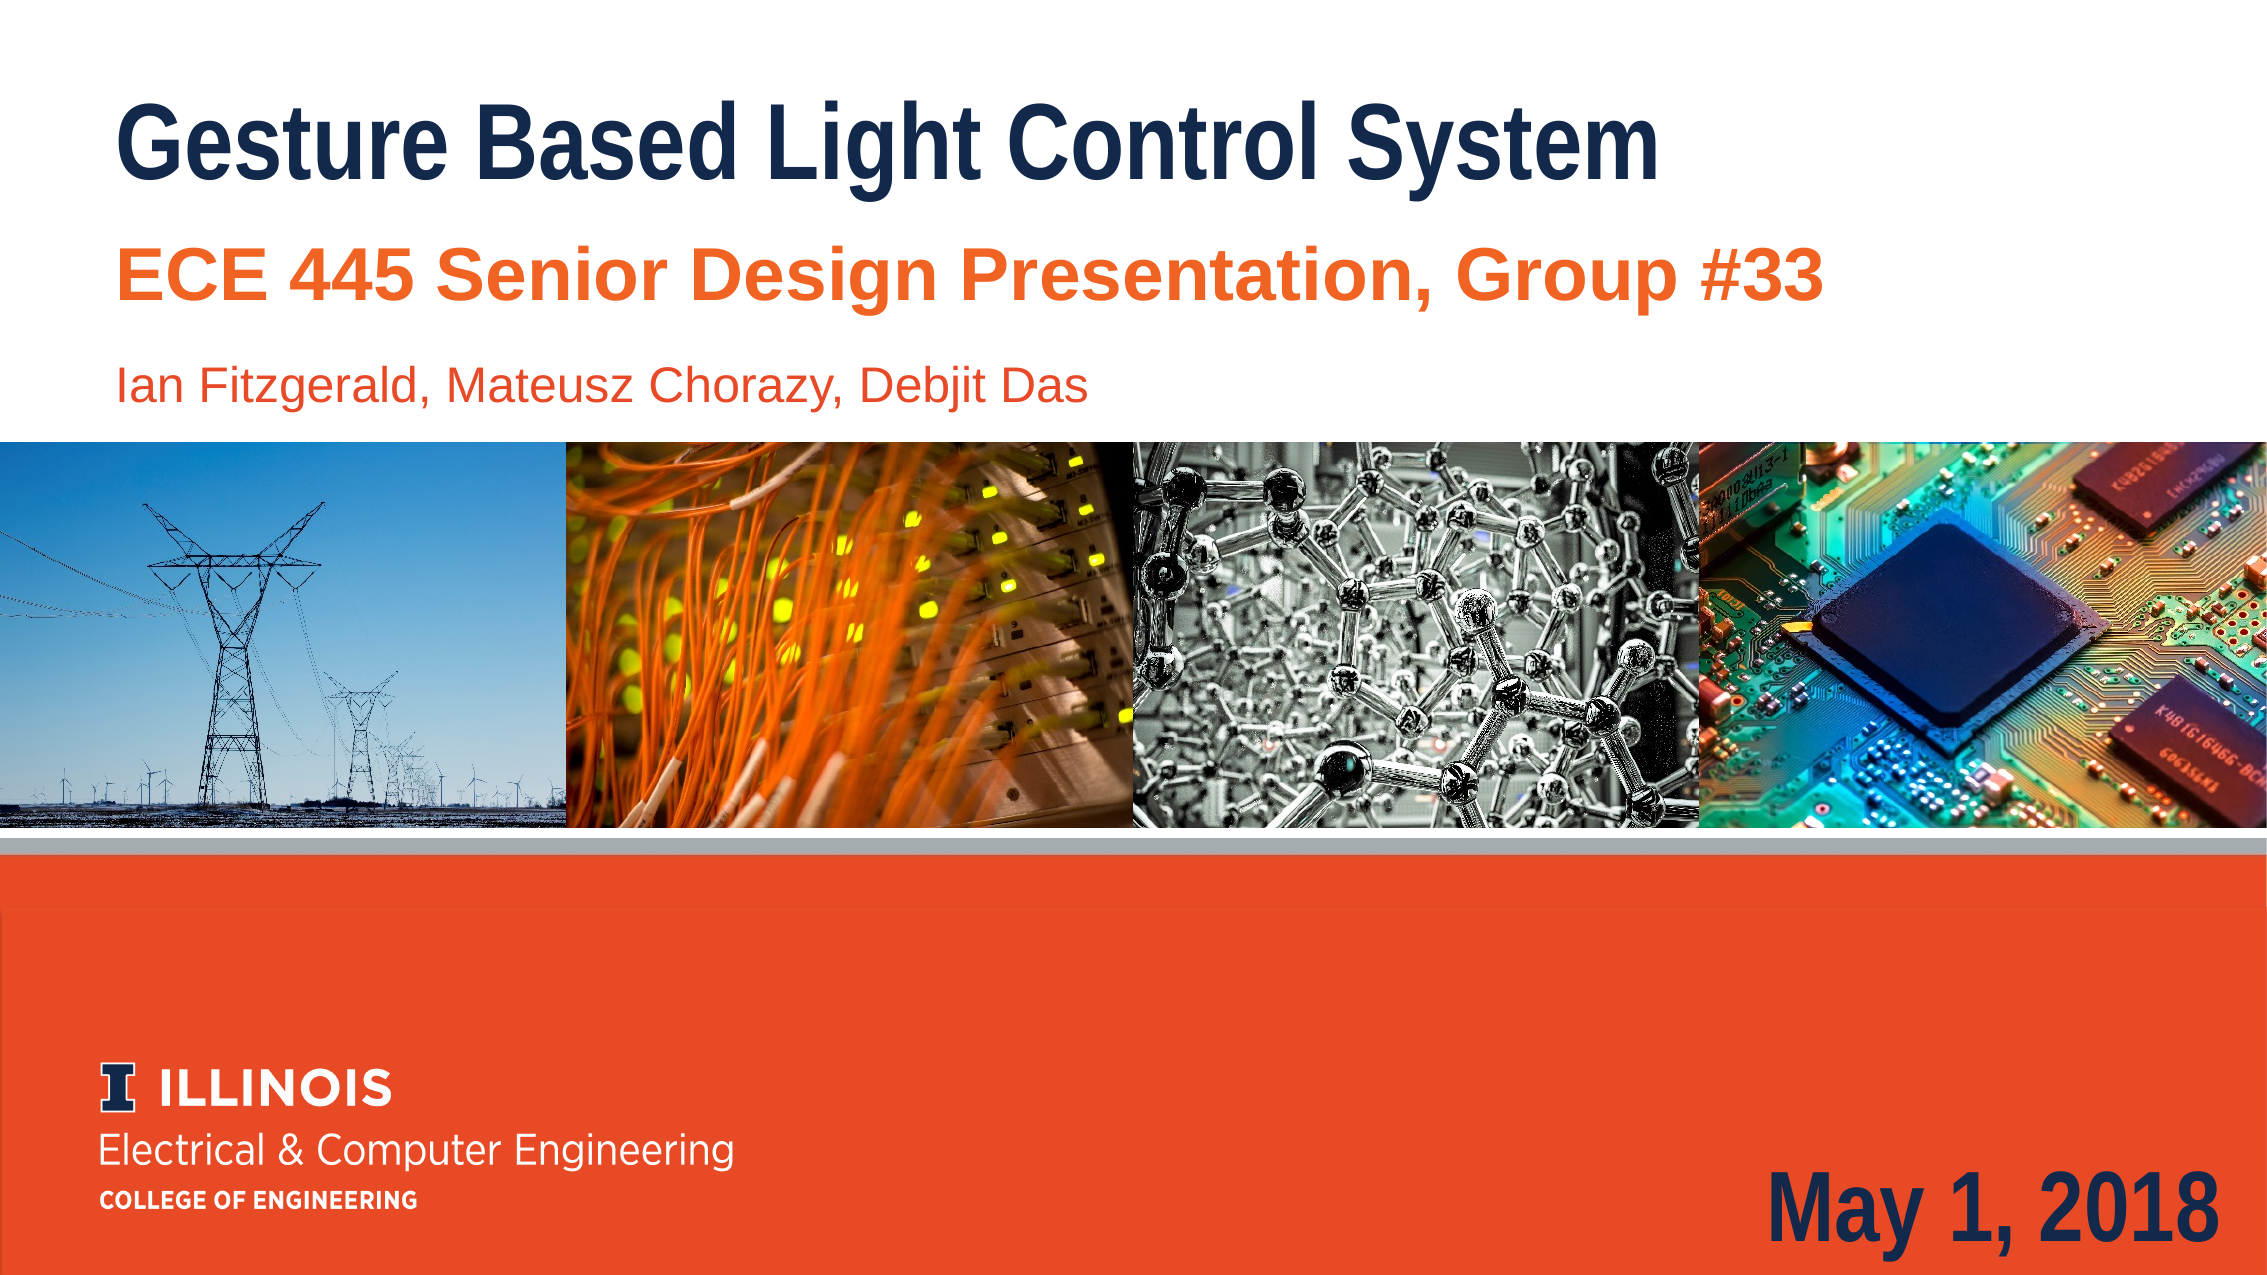

Gesture Based Light Control System

ECE 445 Senior Design Presentation, Group #33
Ian Fitzgerald, Mateusz Chorazy, Debjit Das
May 1, 2018